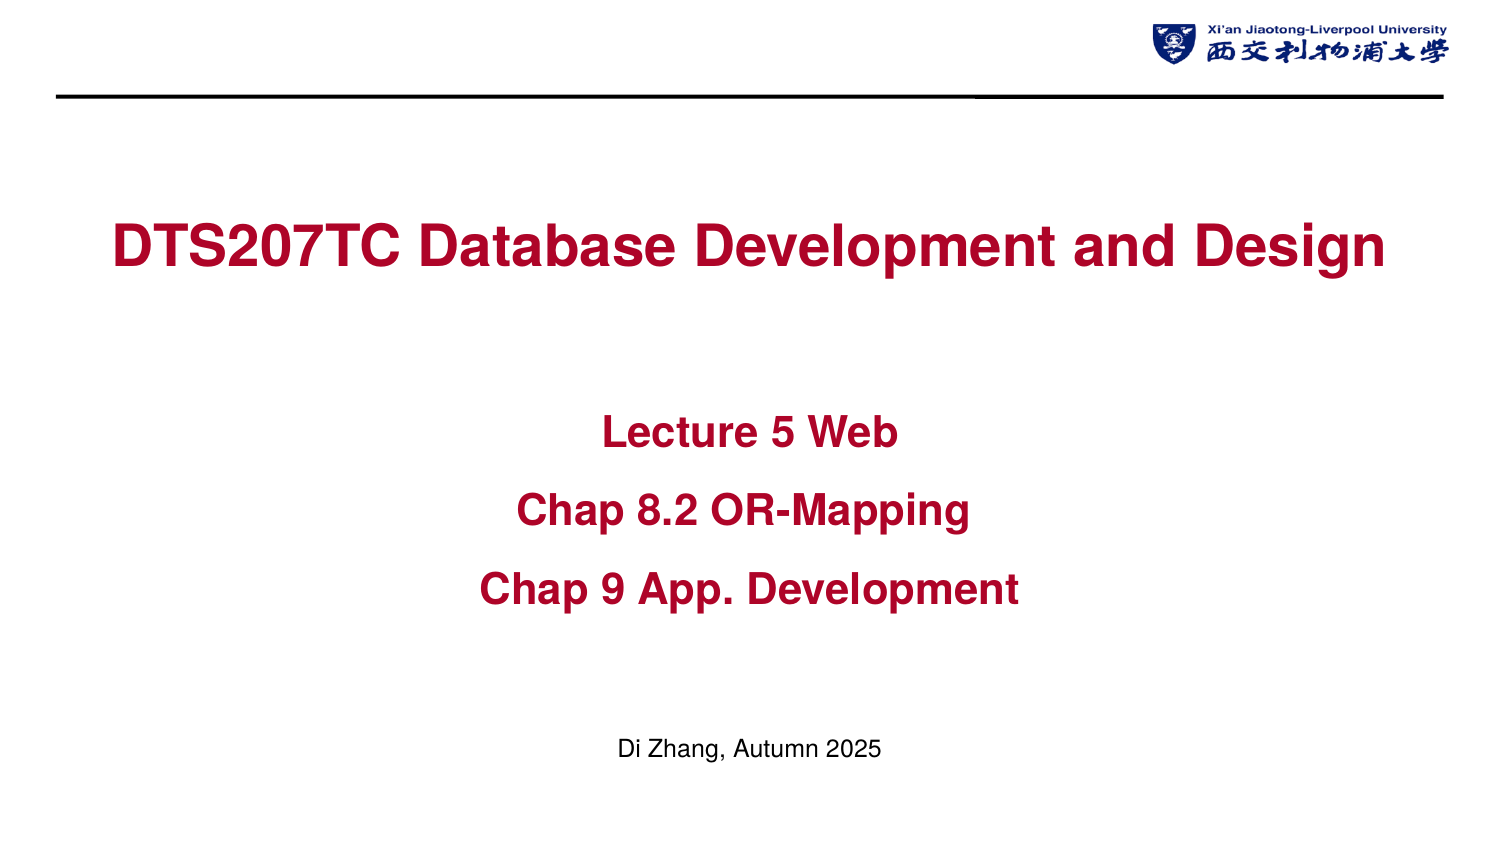

# DTS207TC Database Development and Design
Lecture 5 Web
Chap 8.2 OR-Mapping
Chap 9 App. Development
Di Zhang, Autumn 2025